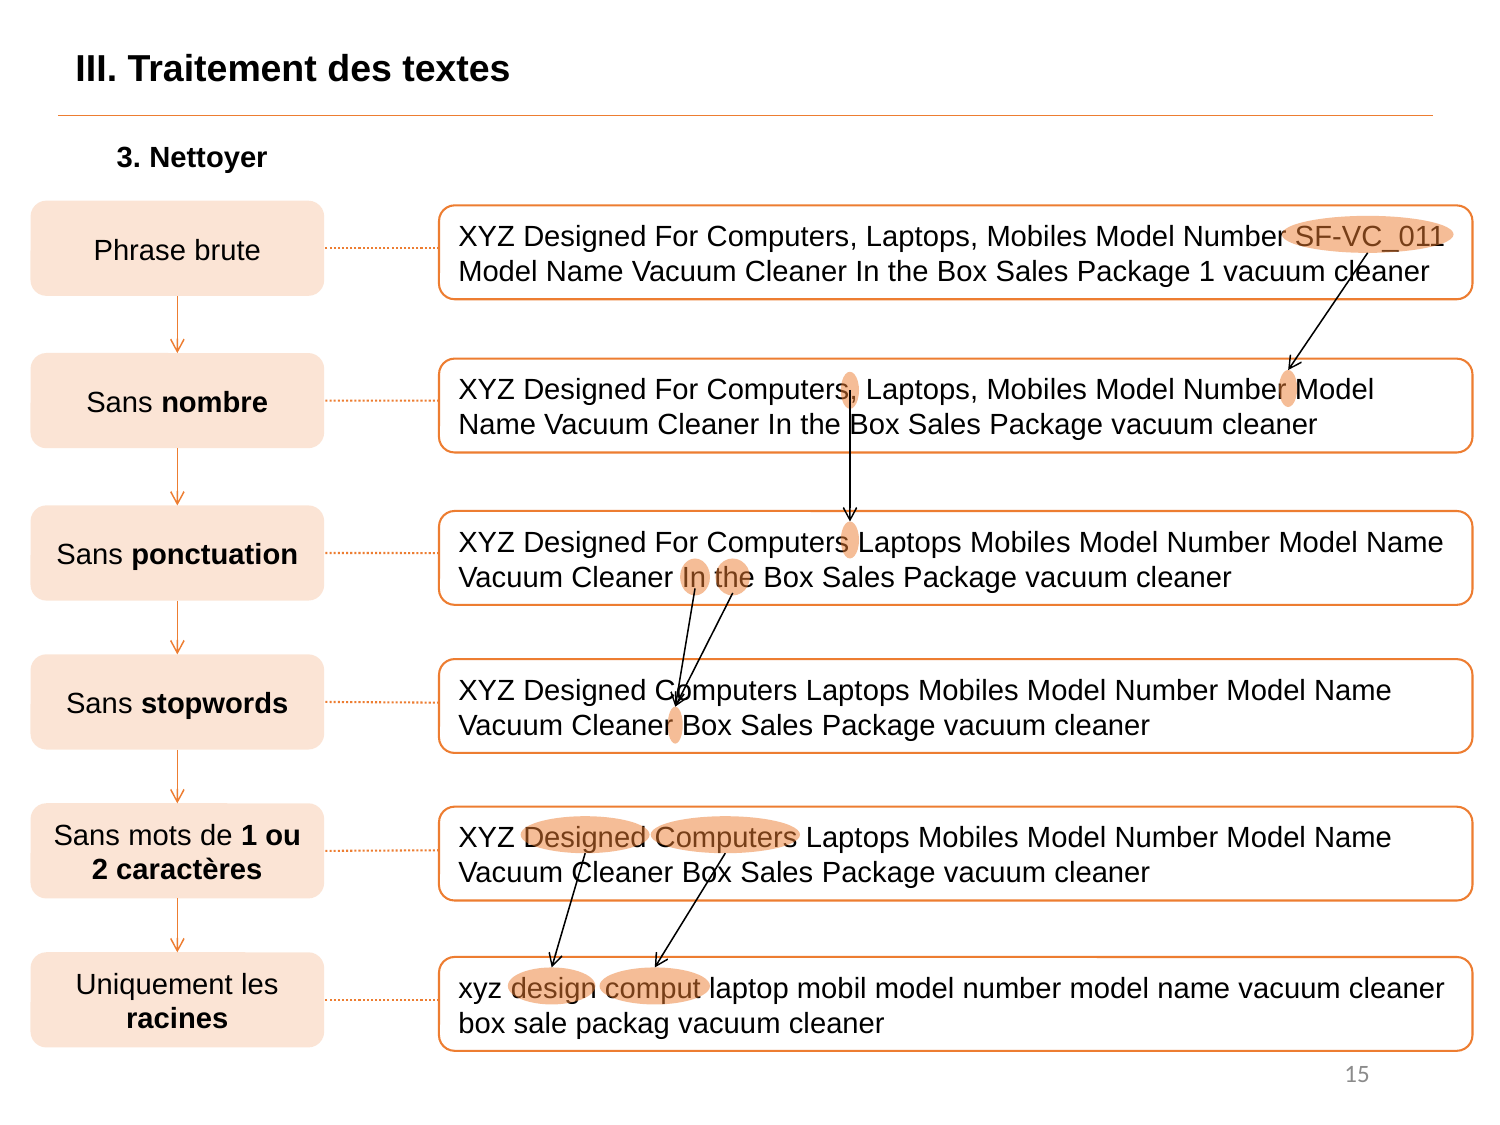

III. Traitement des textes
3. Nettoyer
Phrase brute
XYZ Designed For Computers, Laptops, Mobiles Model Number SF-VC_011 Model Name Vacuum Cleaner In the Box Sales Package 1 vacuum cleaner

Sans nombre
XYZ Designed For Computers, Laptops, Mobiles Model Number Model Name Vacuum Cleaner In the Box Sales Package vacuum cleaner

Sans ponctuation
XYZ Designed For Computers Laptops Mobiles Model Number Model Name Vacuum Cleaner In the Box Sales Package vacuum cleaner

Sans stopwords
XYZ Designed Computers Laptops Mobiles Model Number Model Name Vacuum Cleaner Box Sales Package vacuum cleaner

Sans mots de 1 ou 2 caractères
XYZ Designed Computers Laptops Mobiles Model Number Model Name Vacuum Cleaner Box Sales Package vacuum cleaner

Uniquement les racines
xyz design comput laptop mobil model number model name vacuum cleaner box sale packag vacuum cleaner

15